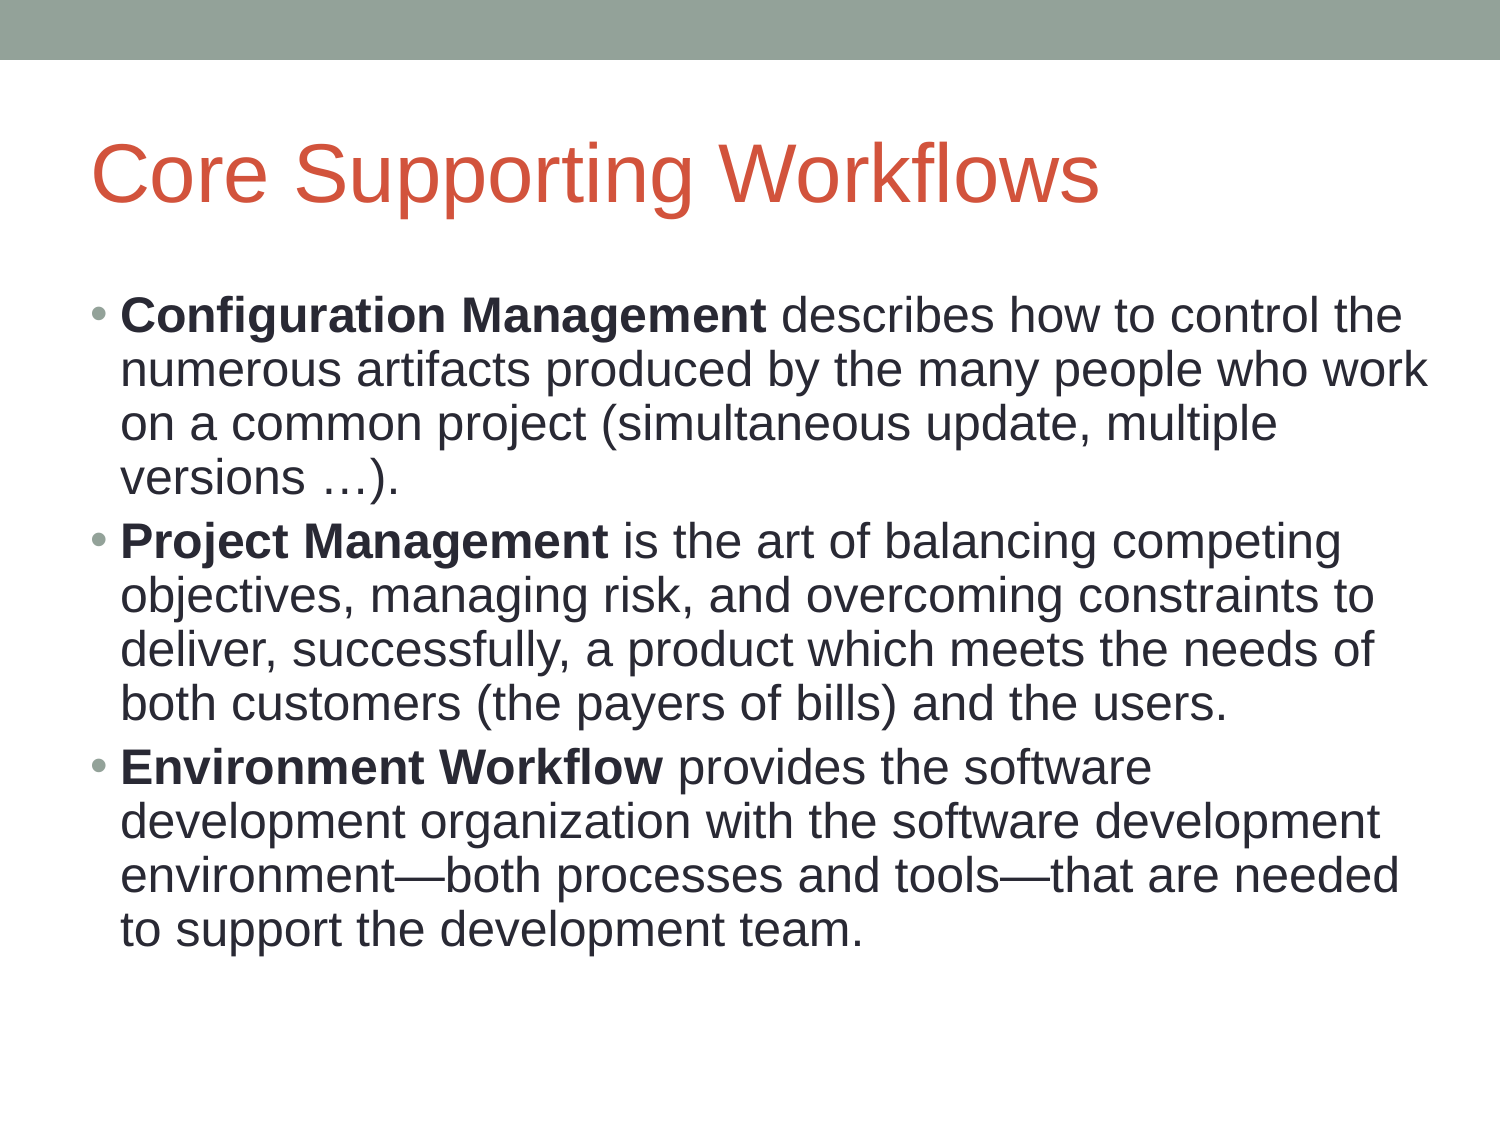

# Core Supporting Workflows
Configuration Management describes how to control the numerous artifacts produced by the many people who work on a common project (simultaneous update, multiple versions …).
Project Management is the art of balancing competing objectives, managing risk, and overcoming constraints to deliver, successfully, a product which meets the needs of both customers (the payers of bills) and the users.
Environment Workflow provides the software development organization with the software development environment—both processes and tools—that are needed to support the development team.